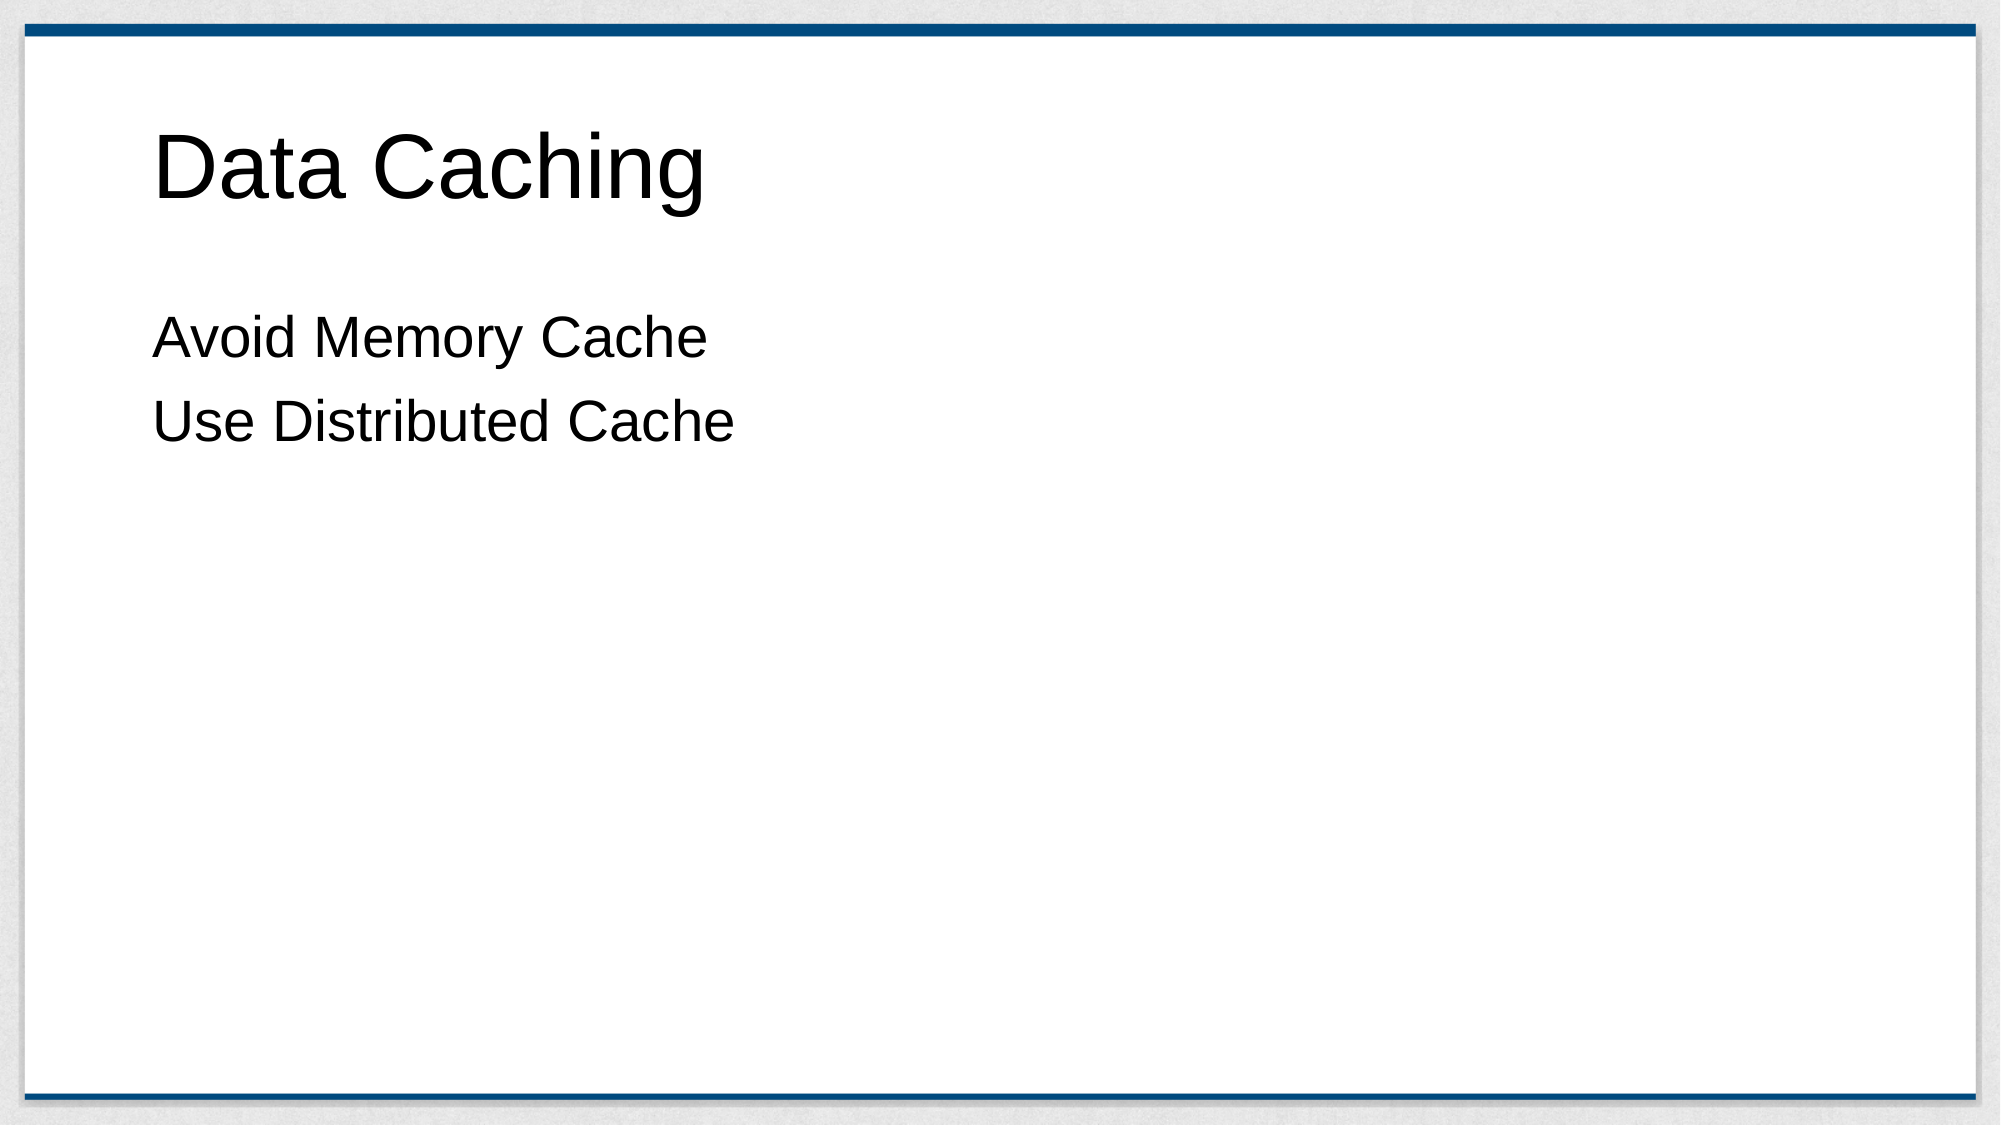

# Data Caching
Avoid Memory Cache
Use Distributed Cache